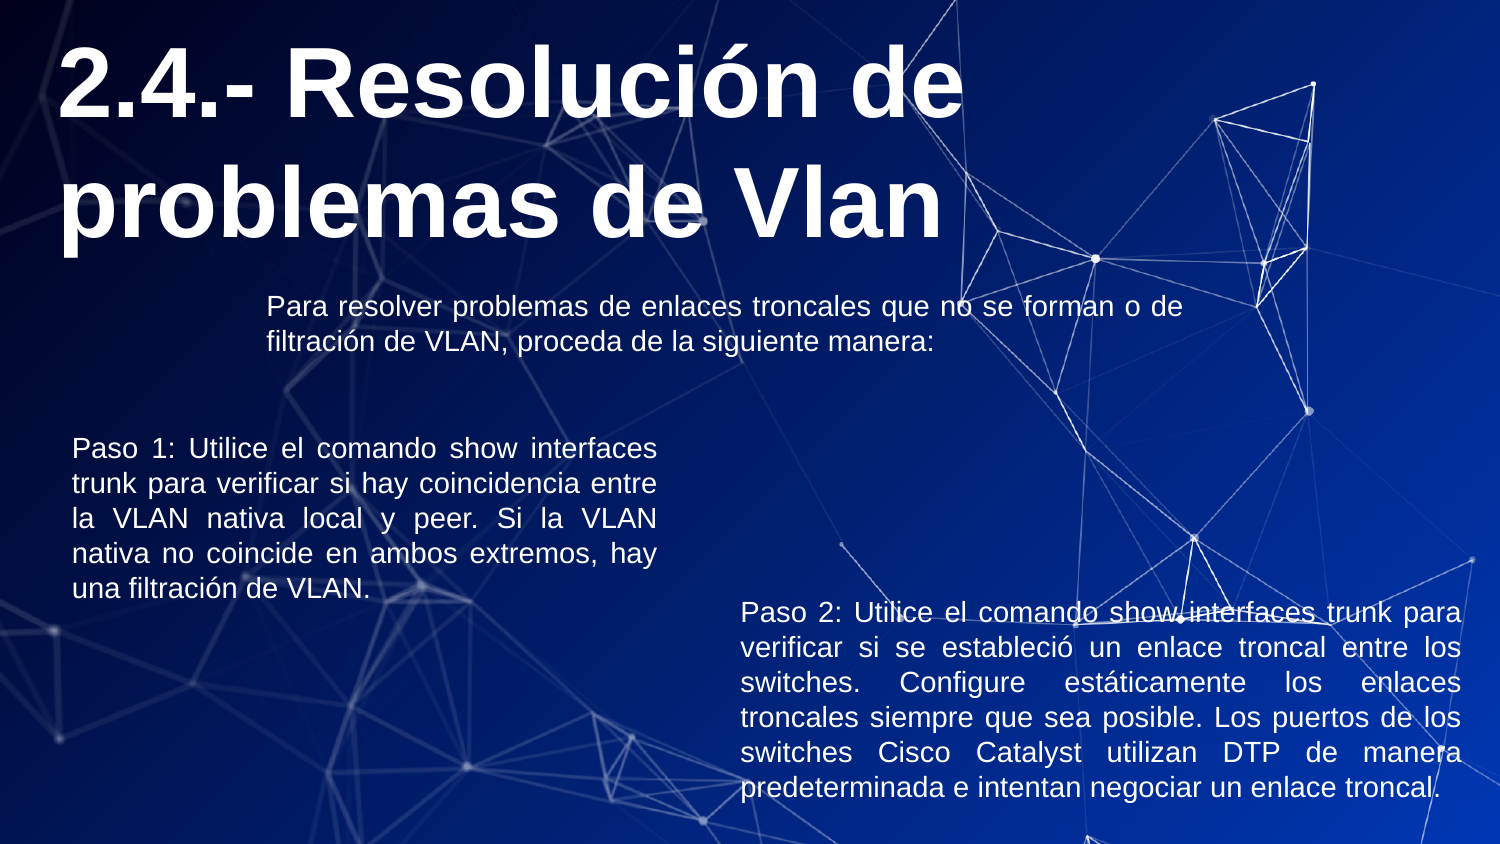

2.4.- Resolución de problemas de Vlan
Para resolver problemas de enlaces troncales que no se forman o de filtración de VLAN, proceda de la siguiente manera:
Paso 1: Utilice el comando show interfaces trunk para verificar si hay coincidencia entre la VLAN nativa local y peer. Si la VLAN nativa no coincide en ambos extremos, hay una filtración de VLAN.
Paso 2: Utilice el comando show interfaces trunk para verificar si se estableció un enlace troncal entre los switches. Configure estáticamente los enlaces troncales siempre que sea posible. Los puertos de los switches Cisco Catalyst utilizan DTP de manera predeterminada e intentan negociar un enlace troncal.
45